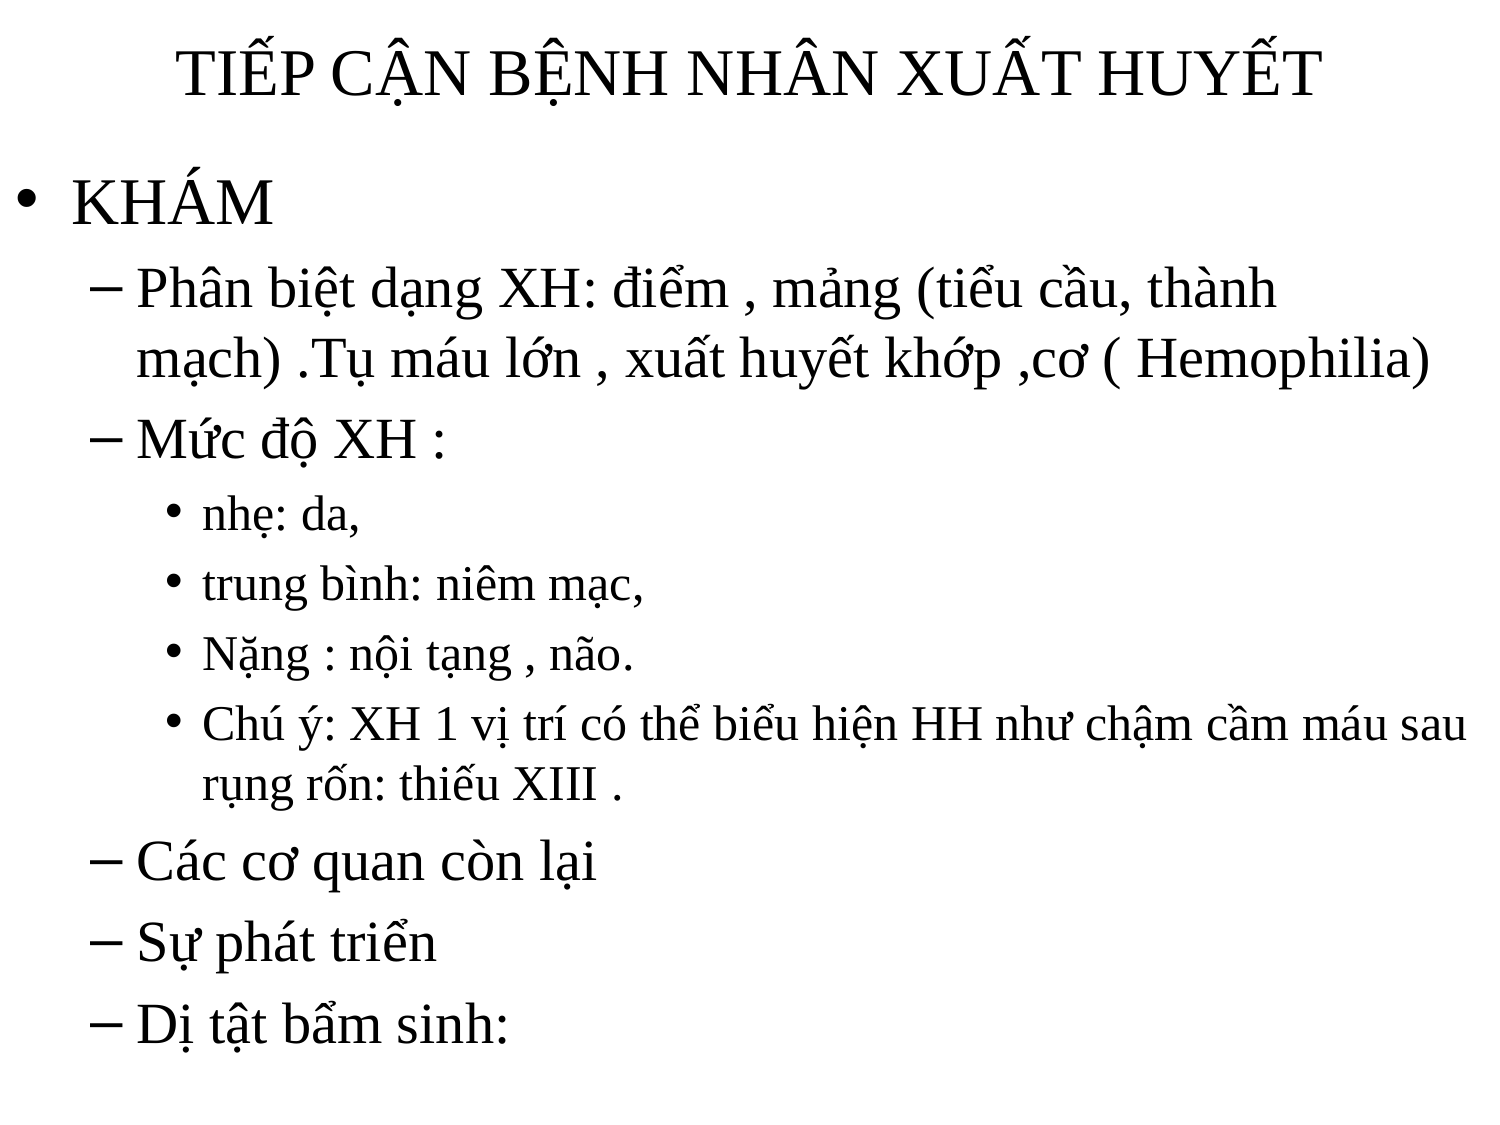

# TIẾP CẬN BỆNH NHÂN XUẤT HUYẾT
KHÁM
Phân biệt dạng XH: điểm , mảng (tiểu cầu, thành mạch) .Tụ máu lớn , xuất huyết khớp ,cơ ( Hemophilia)
Mức độ XH :
nhẹ: da,
trung bình: niêm mạc,
Nặng : nội tạng , não.
Chú ý: XH 1 vị trí có thể biểu hiện HH như chậm cầm máu sau rụng rốn: thiếu XIII .
Các cơ quan còn lại
Sự phát triển
Dị tật bẩm sinh: